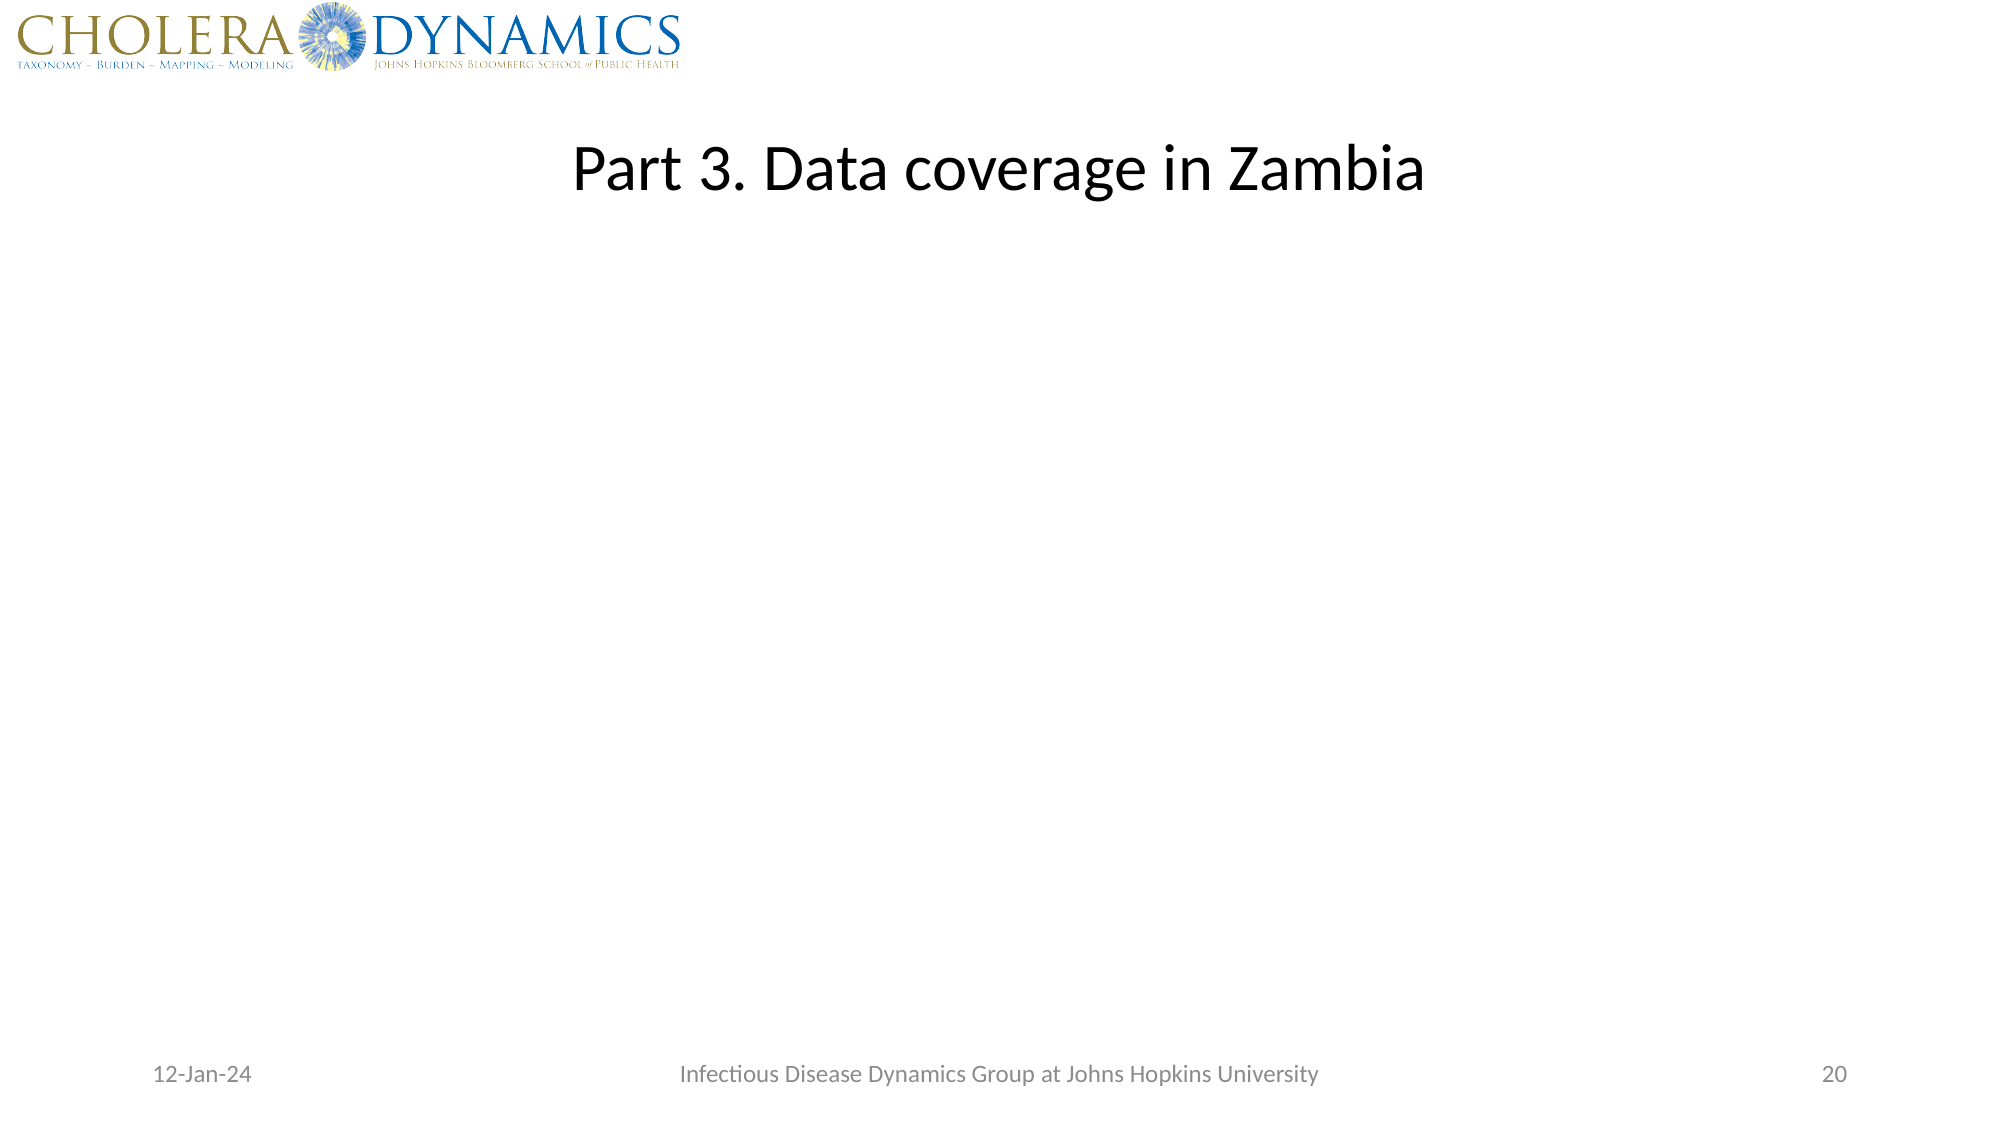

# Part 3. Data coverage in Zambia
12-Jan-24
Infectious Disease Dynamics Group at Johns Hopkins University
20